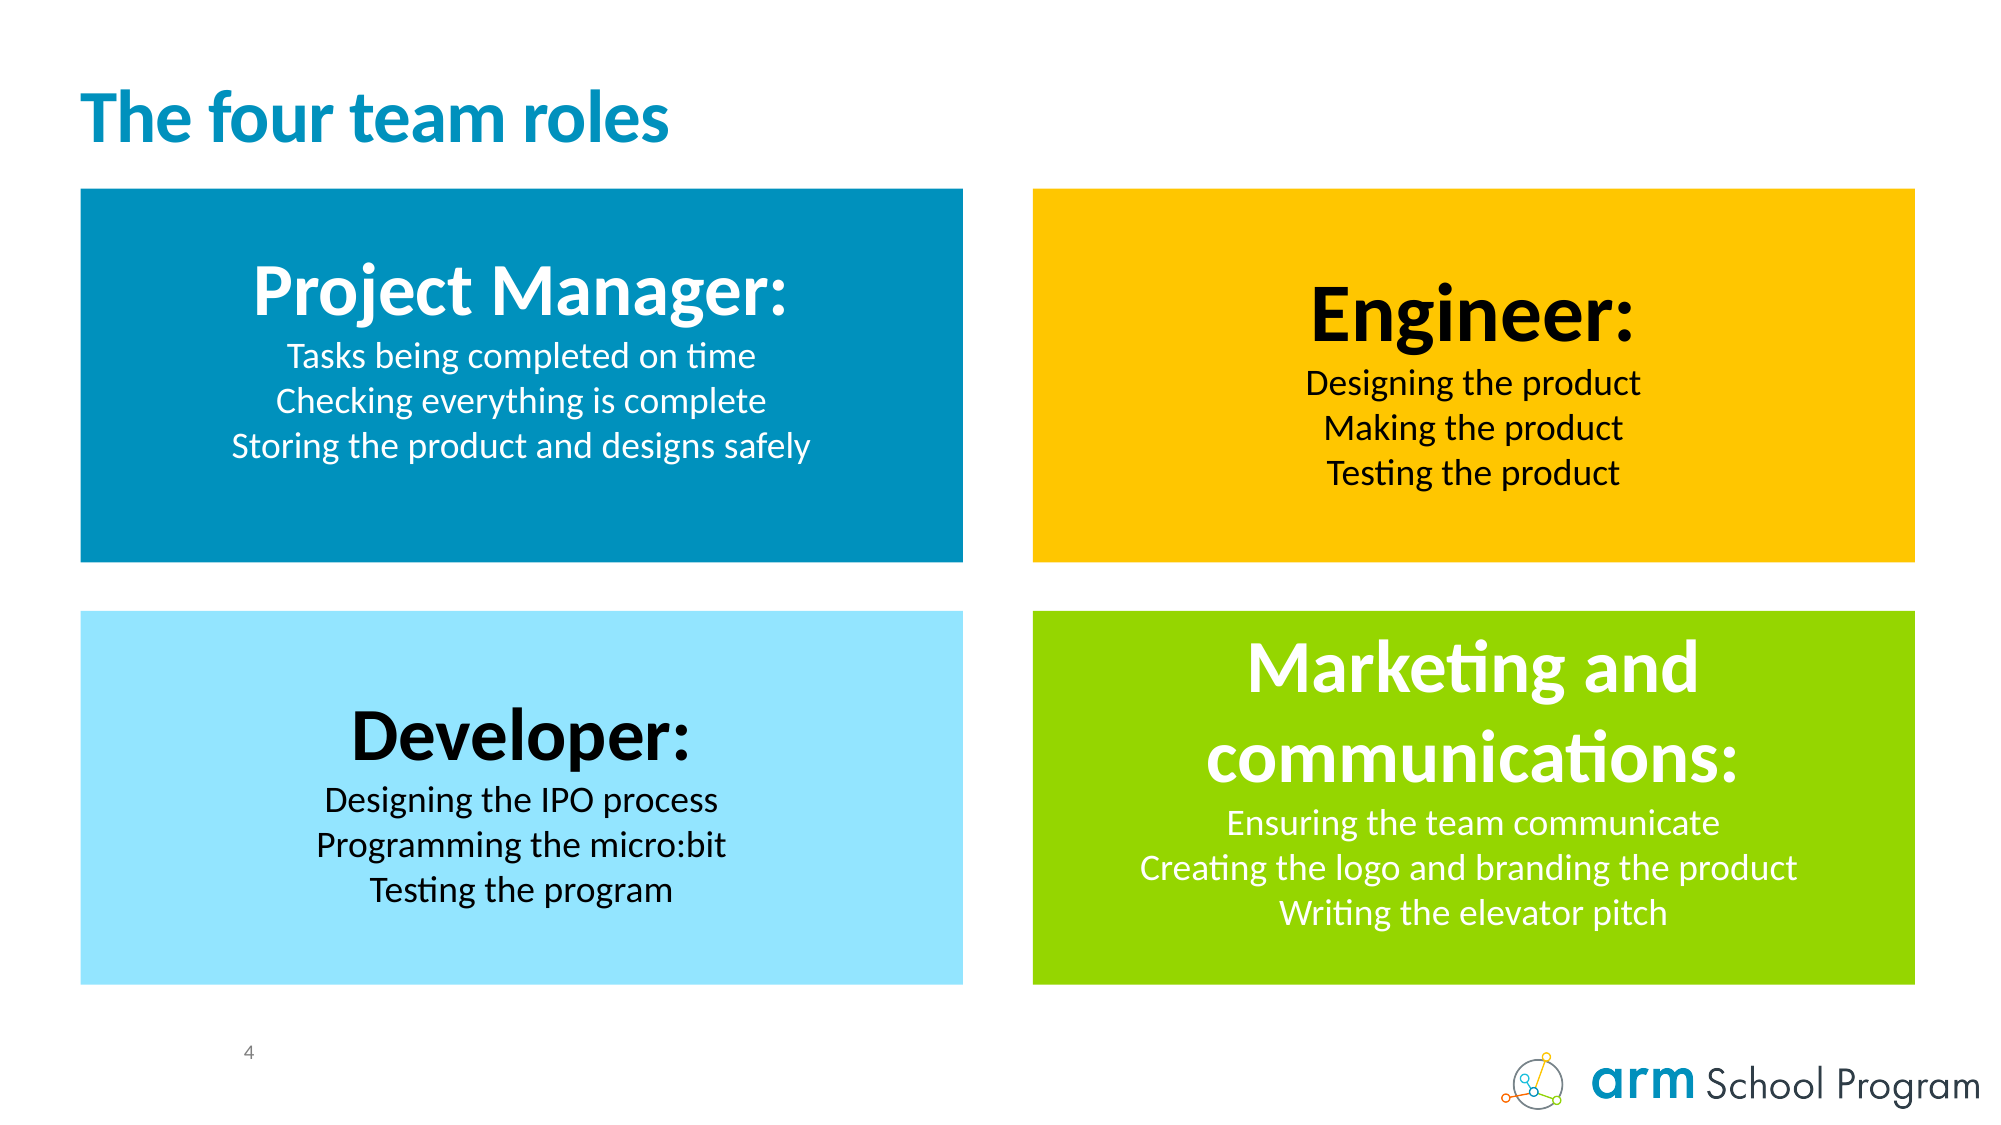

# The four team roles
Project Manager:
Tasks being completed on time
Checking everything is complete
Storing the product and designs safely

Engineer:
Designing the product
Making the product
Testing the product
Developer:
Designing the IPO process
Programming the micro:bit
Testing the program
Marketing and communications:
Ensuring the team communicate
Creating the logo and branding the product
Writing the elevator pitch